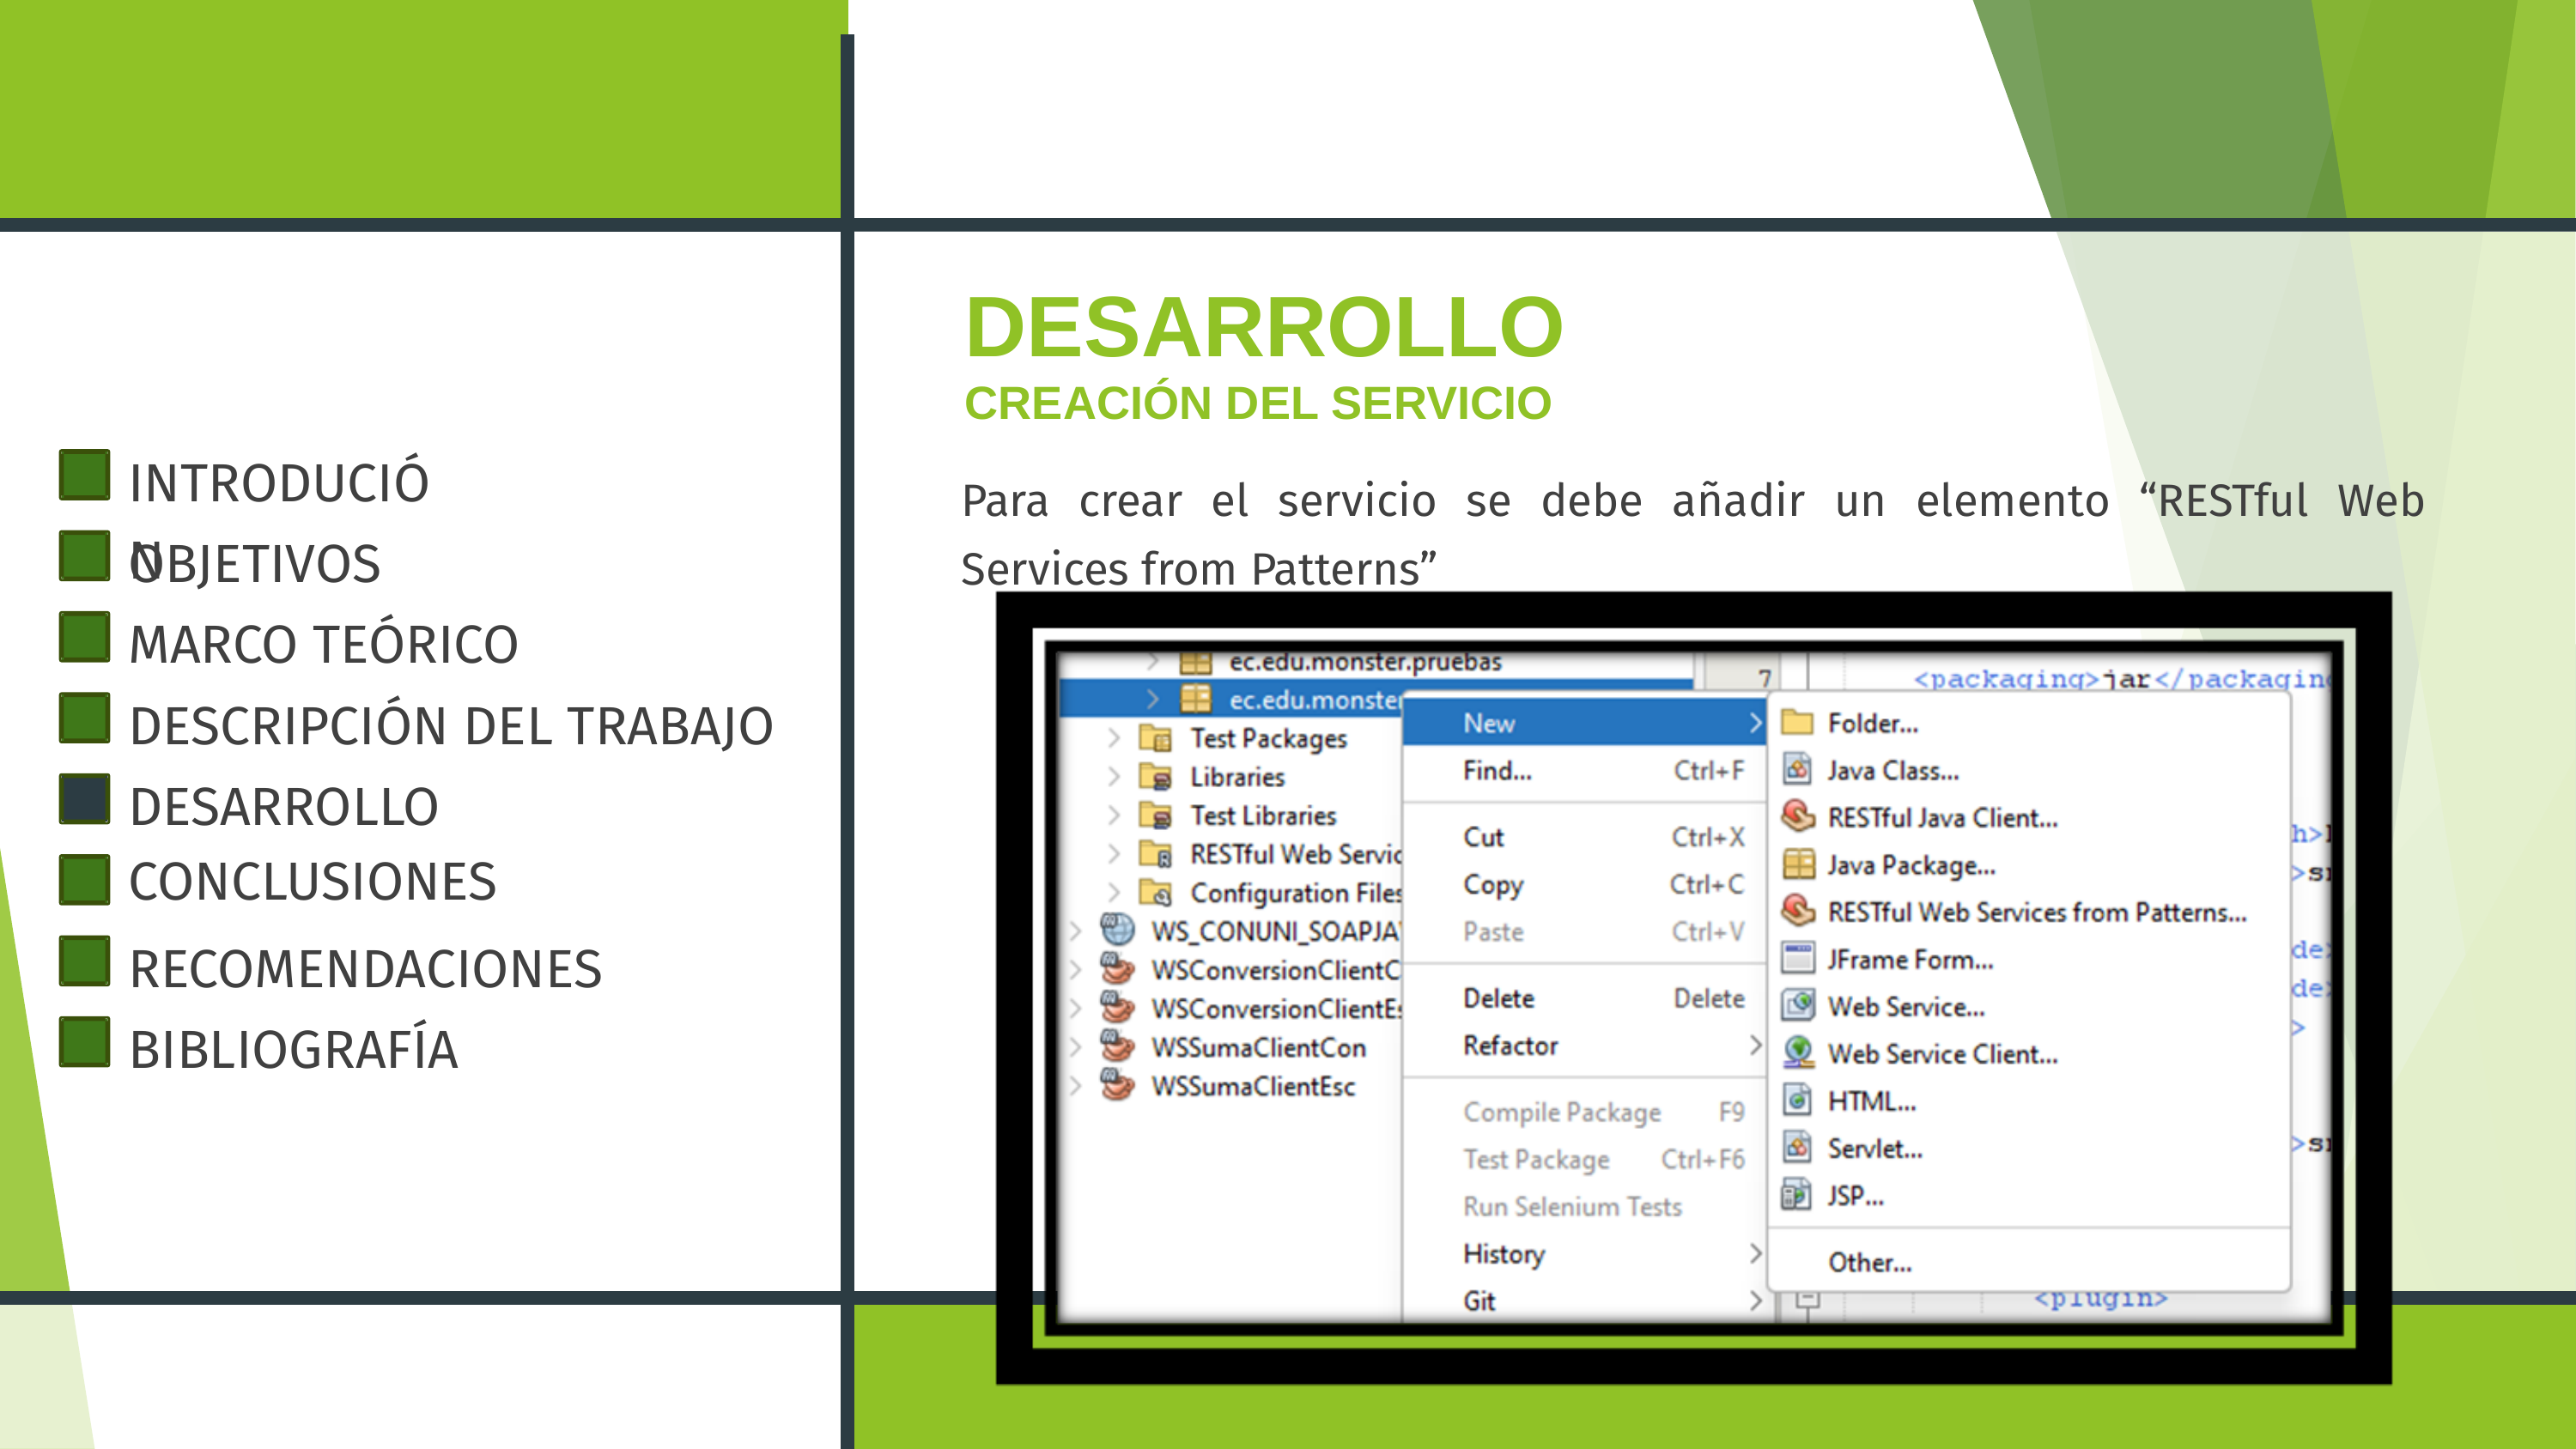

DESARROLLO
CREACIÓN DEL SERVICIO
INTRODUCIÓN

OBJETIVOS

MARCO TEÓRICO

DESCRIPCIÓN DEL TRABAJO

DESARROLLO

CONCLUSIONES

RECOMENDACIONES

BIBLIOGRAFÍA

Para crear el servicio se debe añadir un elemento “RESTful Web Services from Patterns”